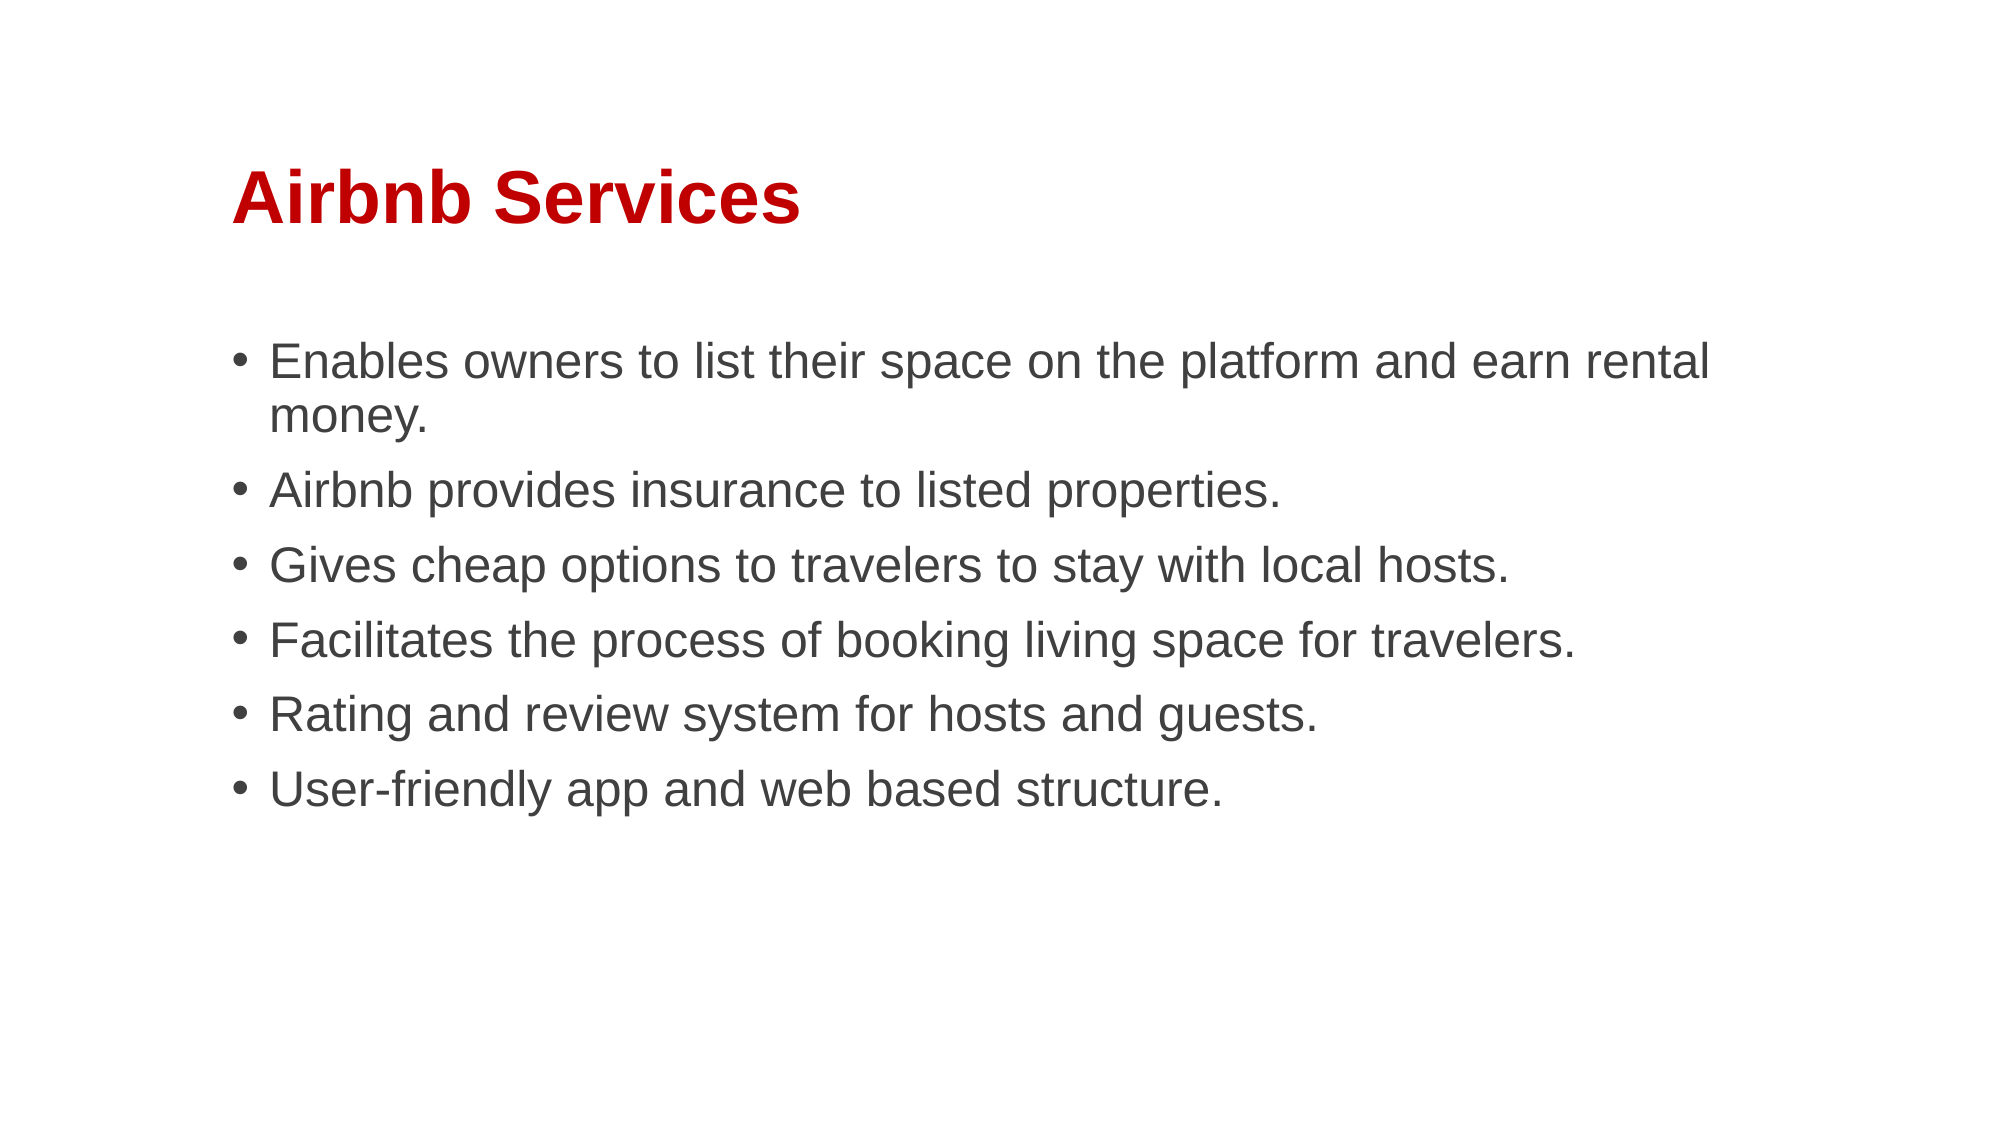

# Airbnb Services
Enables owners to list their space on the platform and earn rental money.
Airbnb provides insurance to listed properties.
Gives cheap options to travelers to stay with local hosts.
Facilitates the process of booking living space for travelers.
Rating and review system for hosts and guests.
User-friendly app and web based structure.